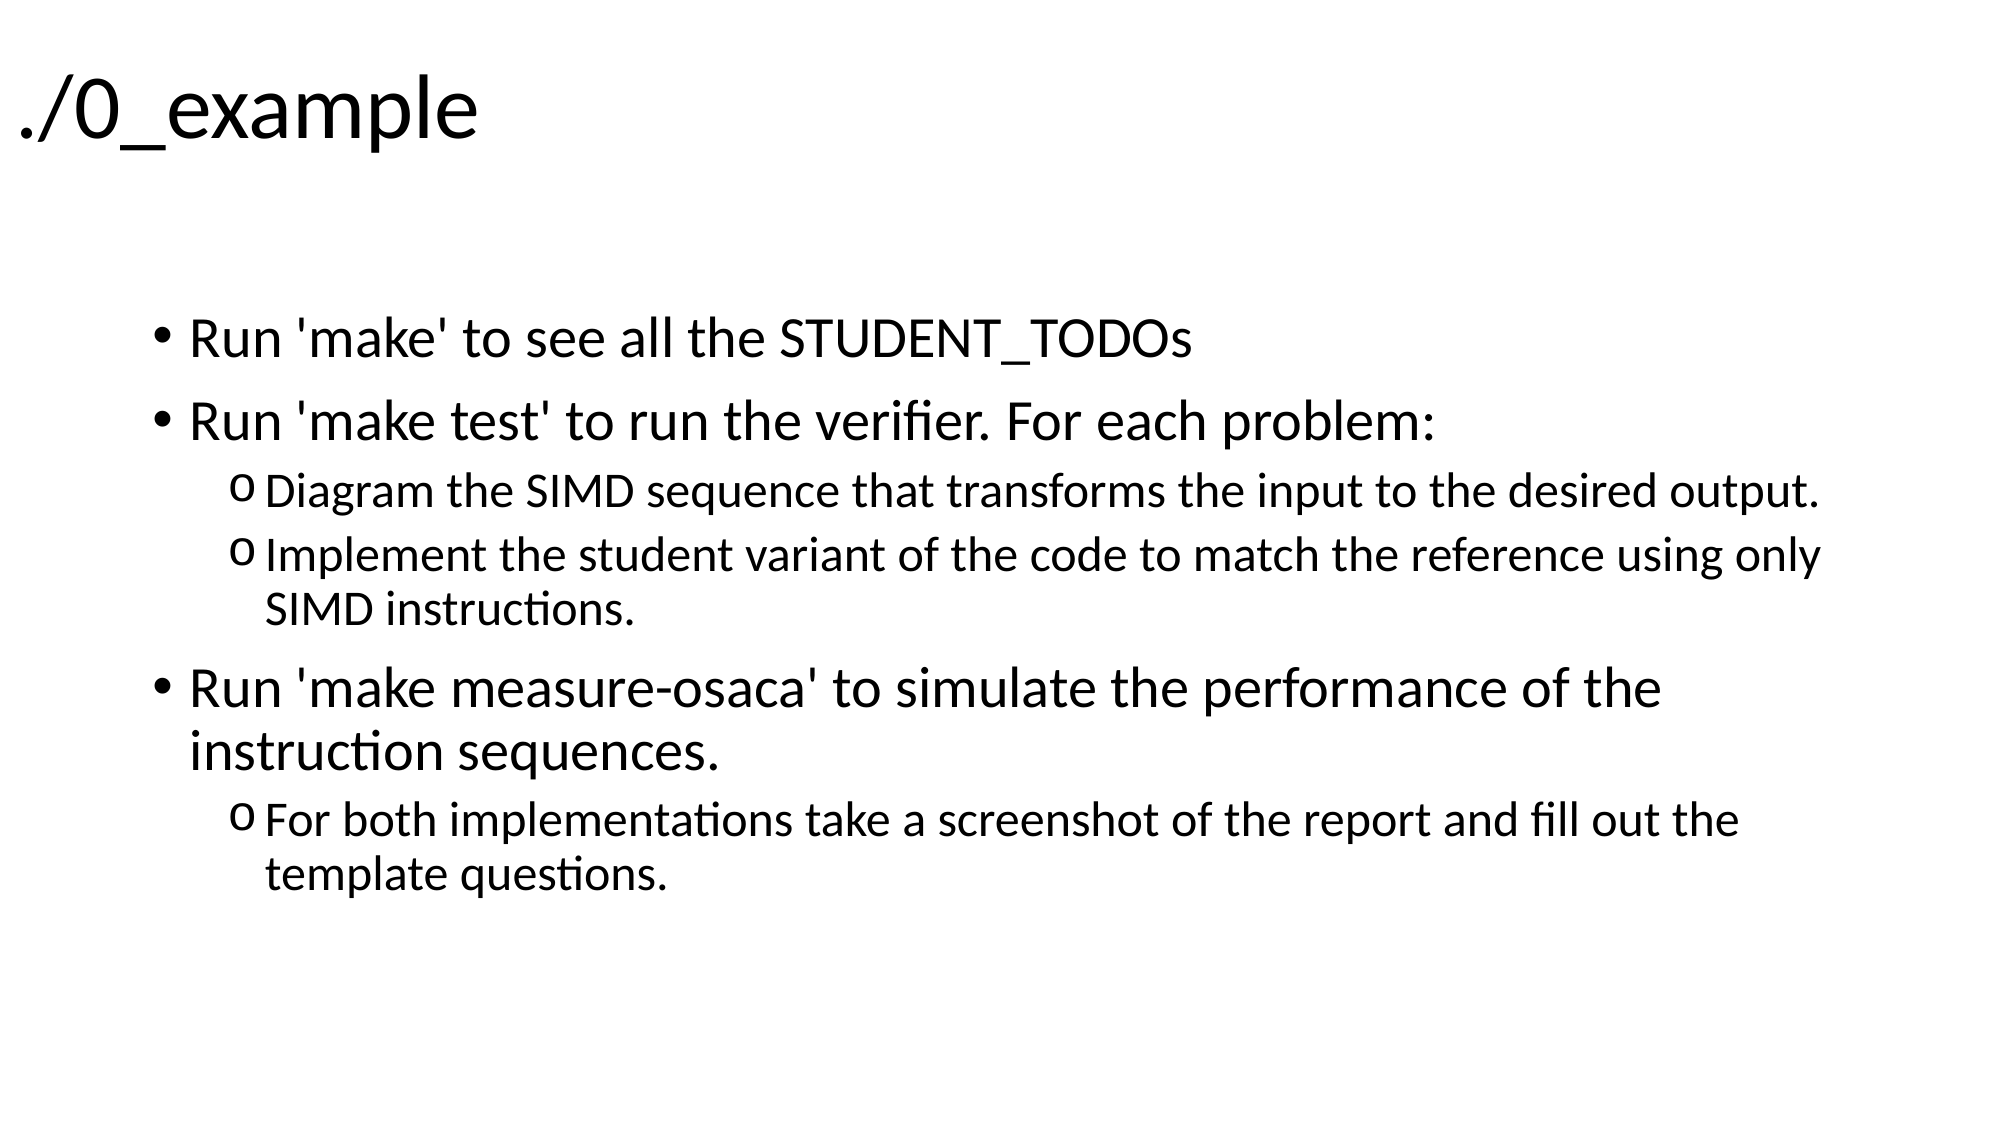

# ./0_example
Run 'make' to see all the STUDENT_TODOs
Run 'make test' to run the verifier. For each problem:
Diagram the SIMD sequence that transforms the input to the desired output.
Implement the student variant of the code to match the reference using only SIMD instructions.
Run 'make measure-osaca' to simulate the performance of the instruction sequences.
For both implementations take a screenshot of the report and fill out the template questions.